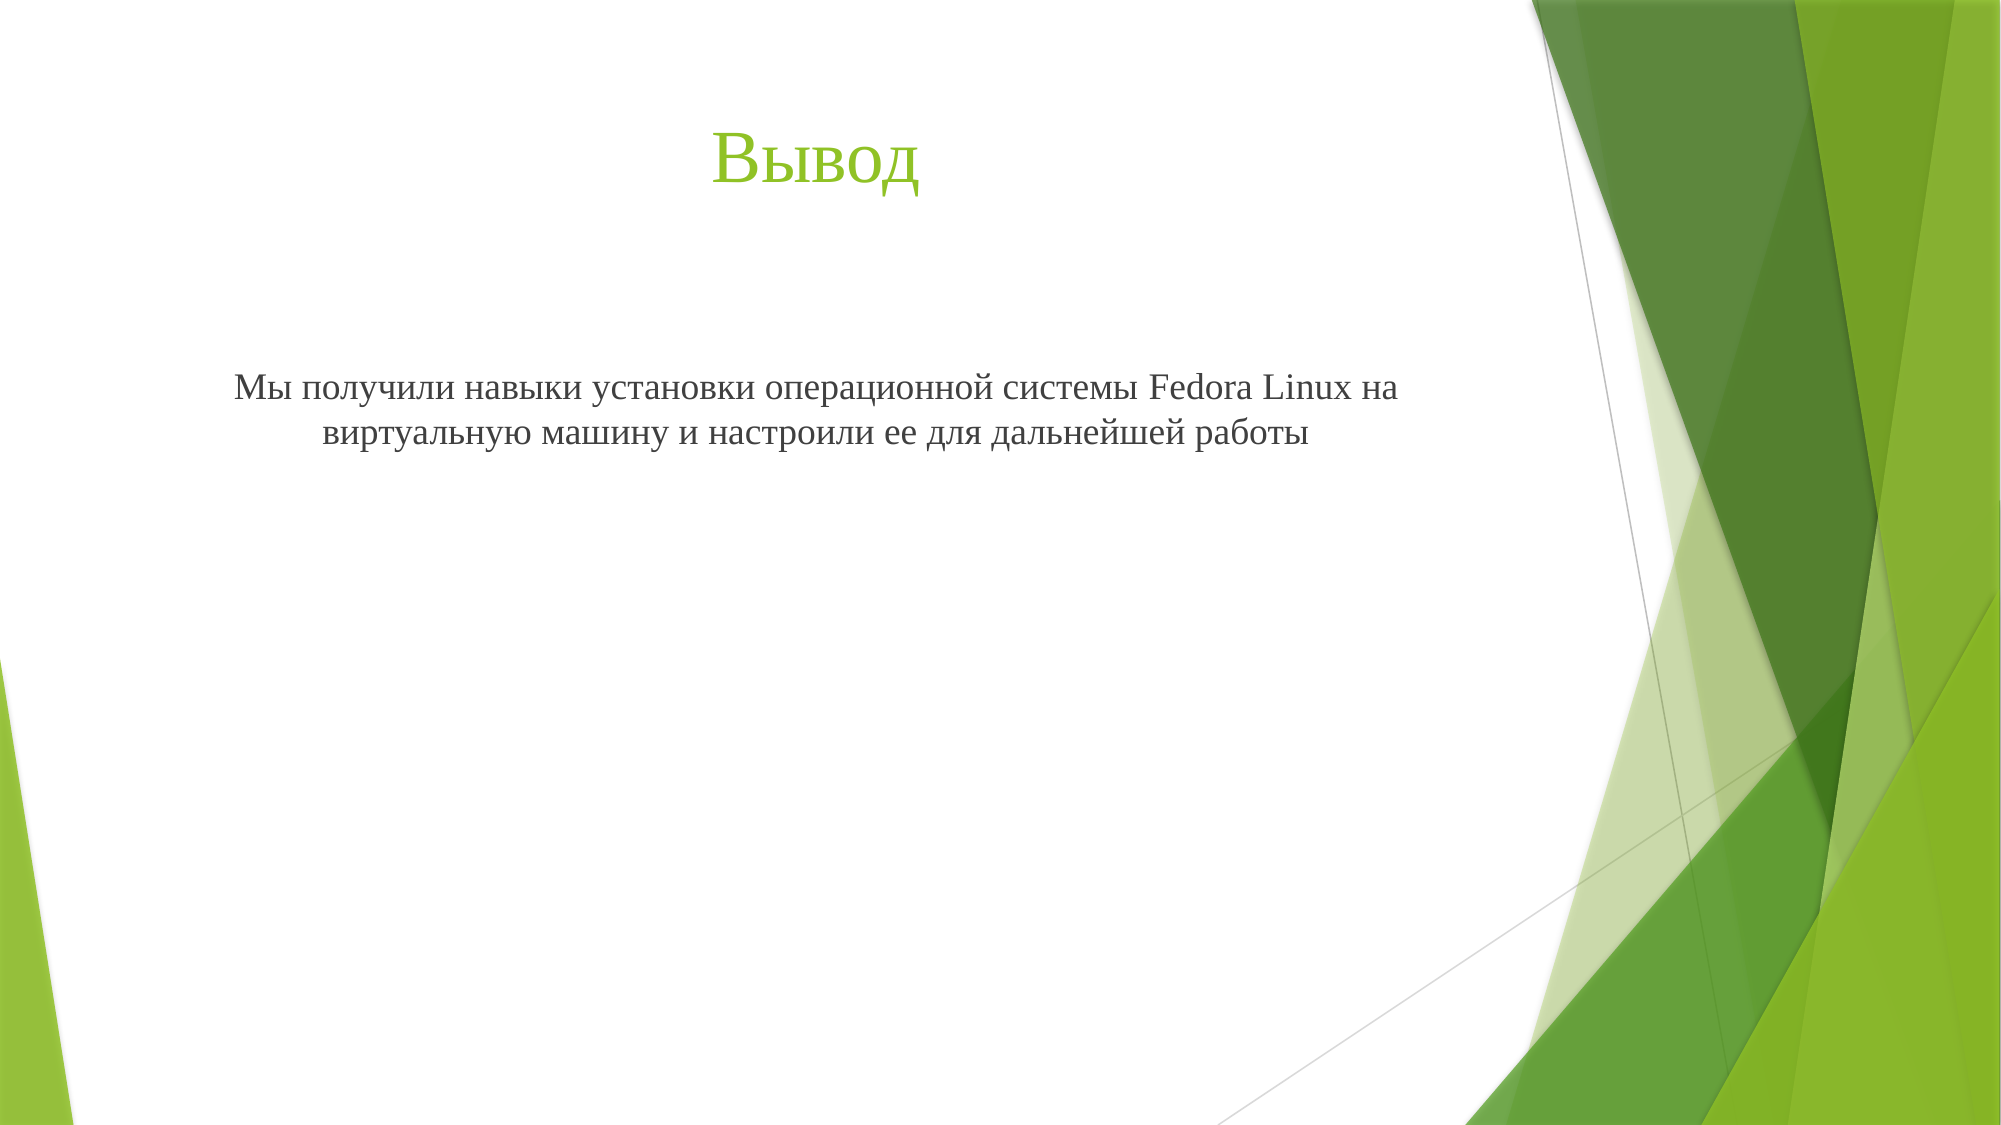

# Вывод
Мы получили навыки установки операционной системы Fedora Linux на виртуальную машину и настроили ее для дальнейшей работы